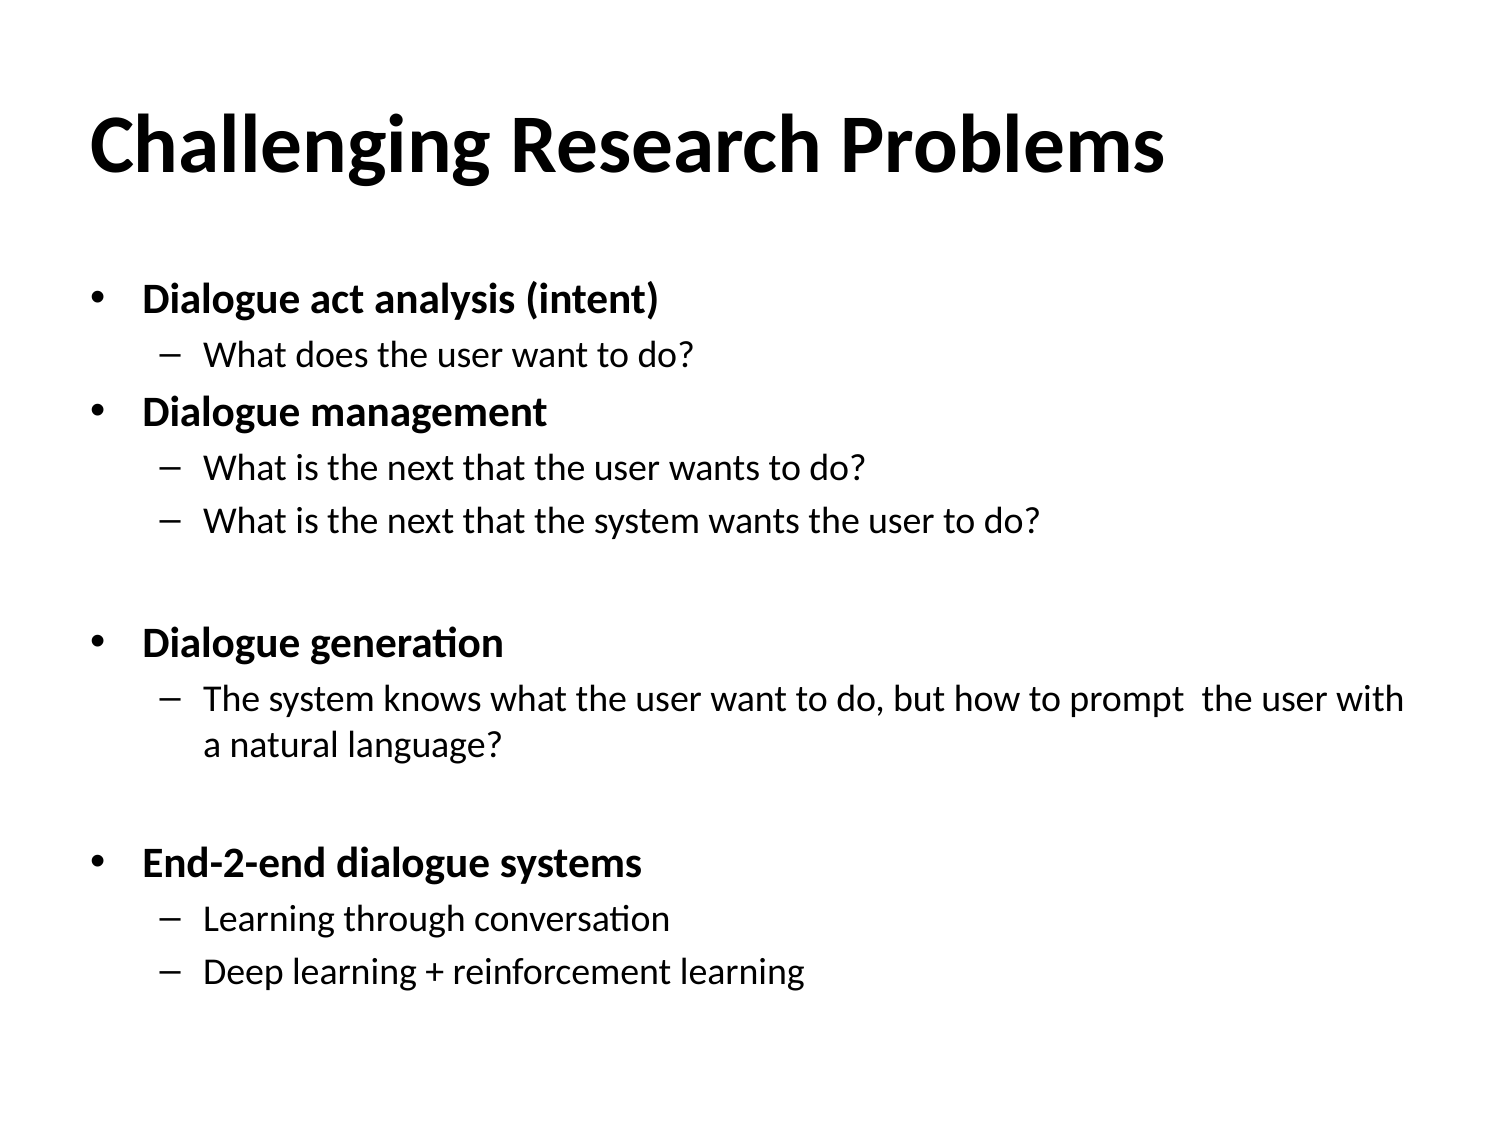

# Challenging Research Problems
Dialogue act analysis (intent)
What does the user want to do?
Dialogue management
What is the next that the user wants to do?
What is the next that the system wants the user to do?

Dialogue generation
The system knows what the user want to do, but how to prompt  the user with a natural language?

End-2-end dialogue systems
Learning through conversation
Deep learning + reinforcement learning